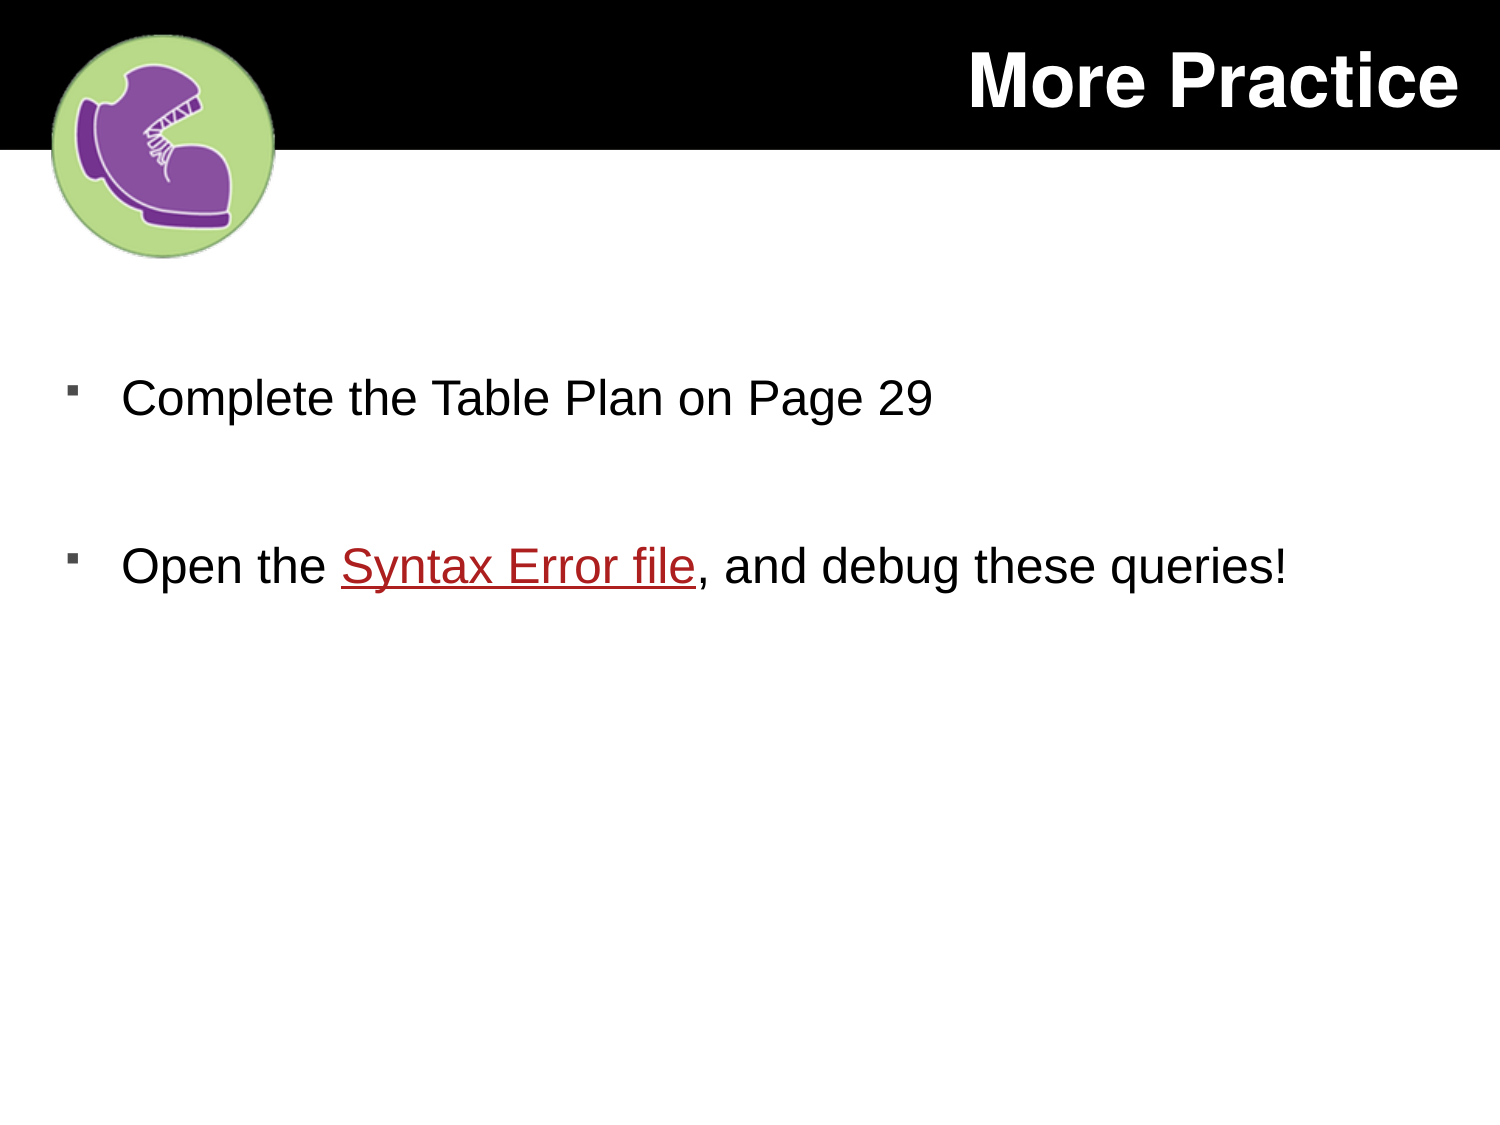

More Practice
Complete the Table Plan on Page 29
Open the Syntax Error file, and debug these queries!